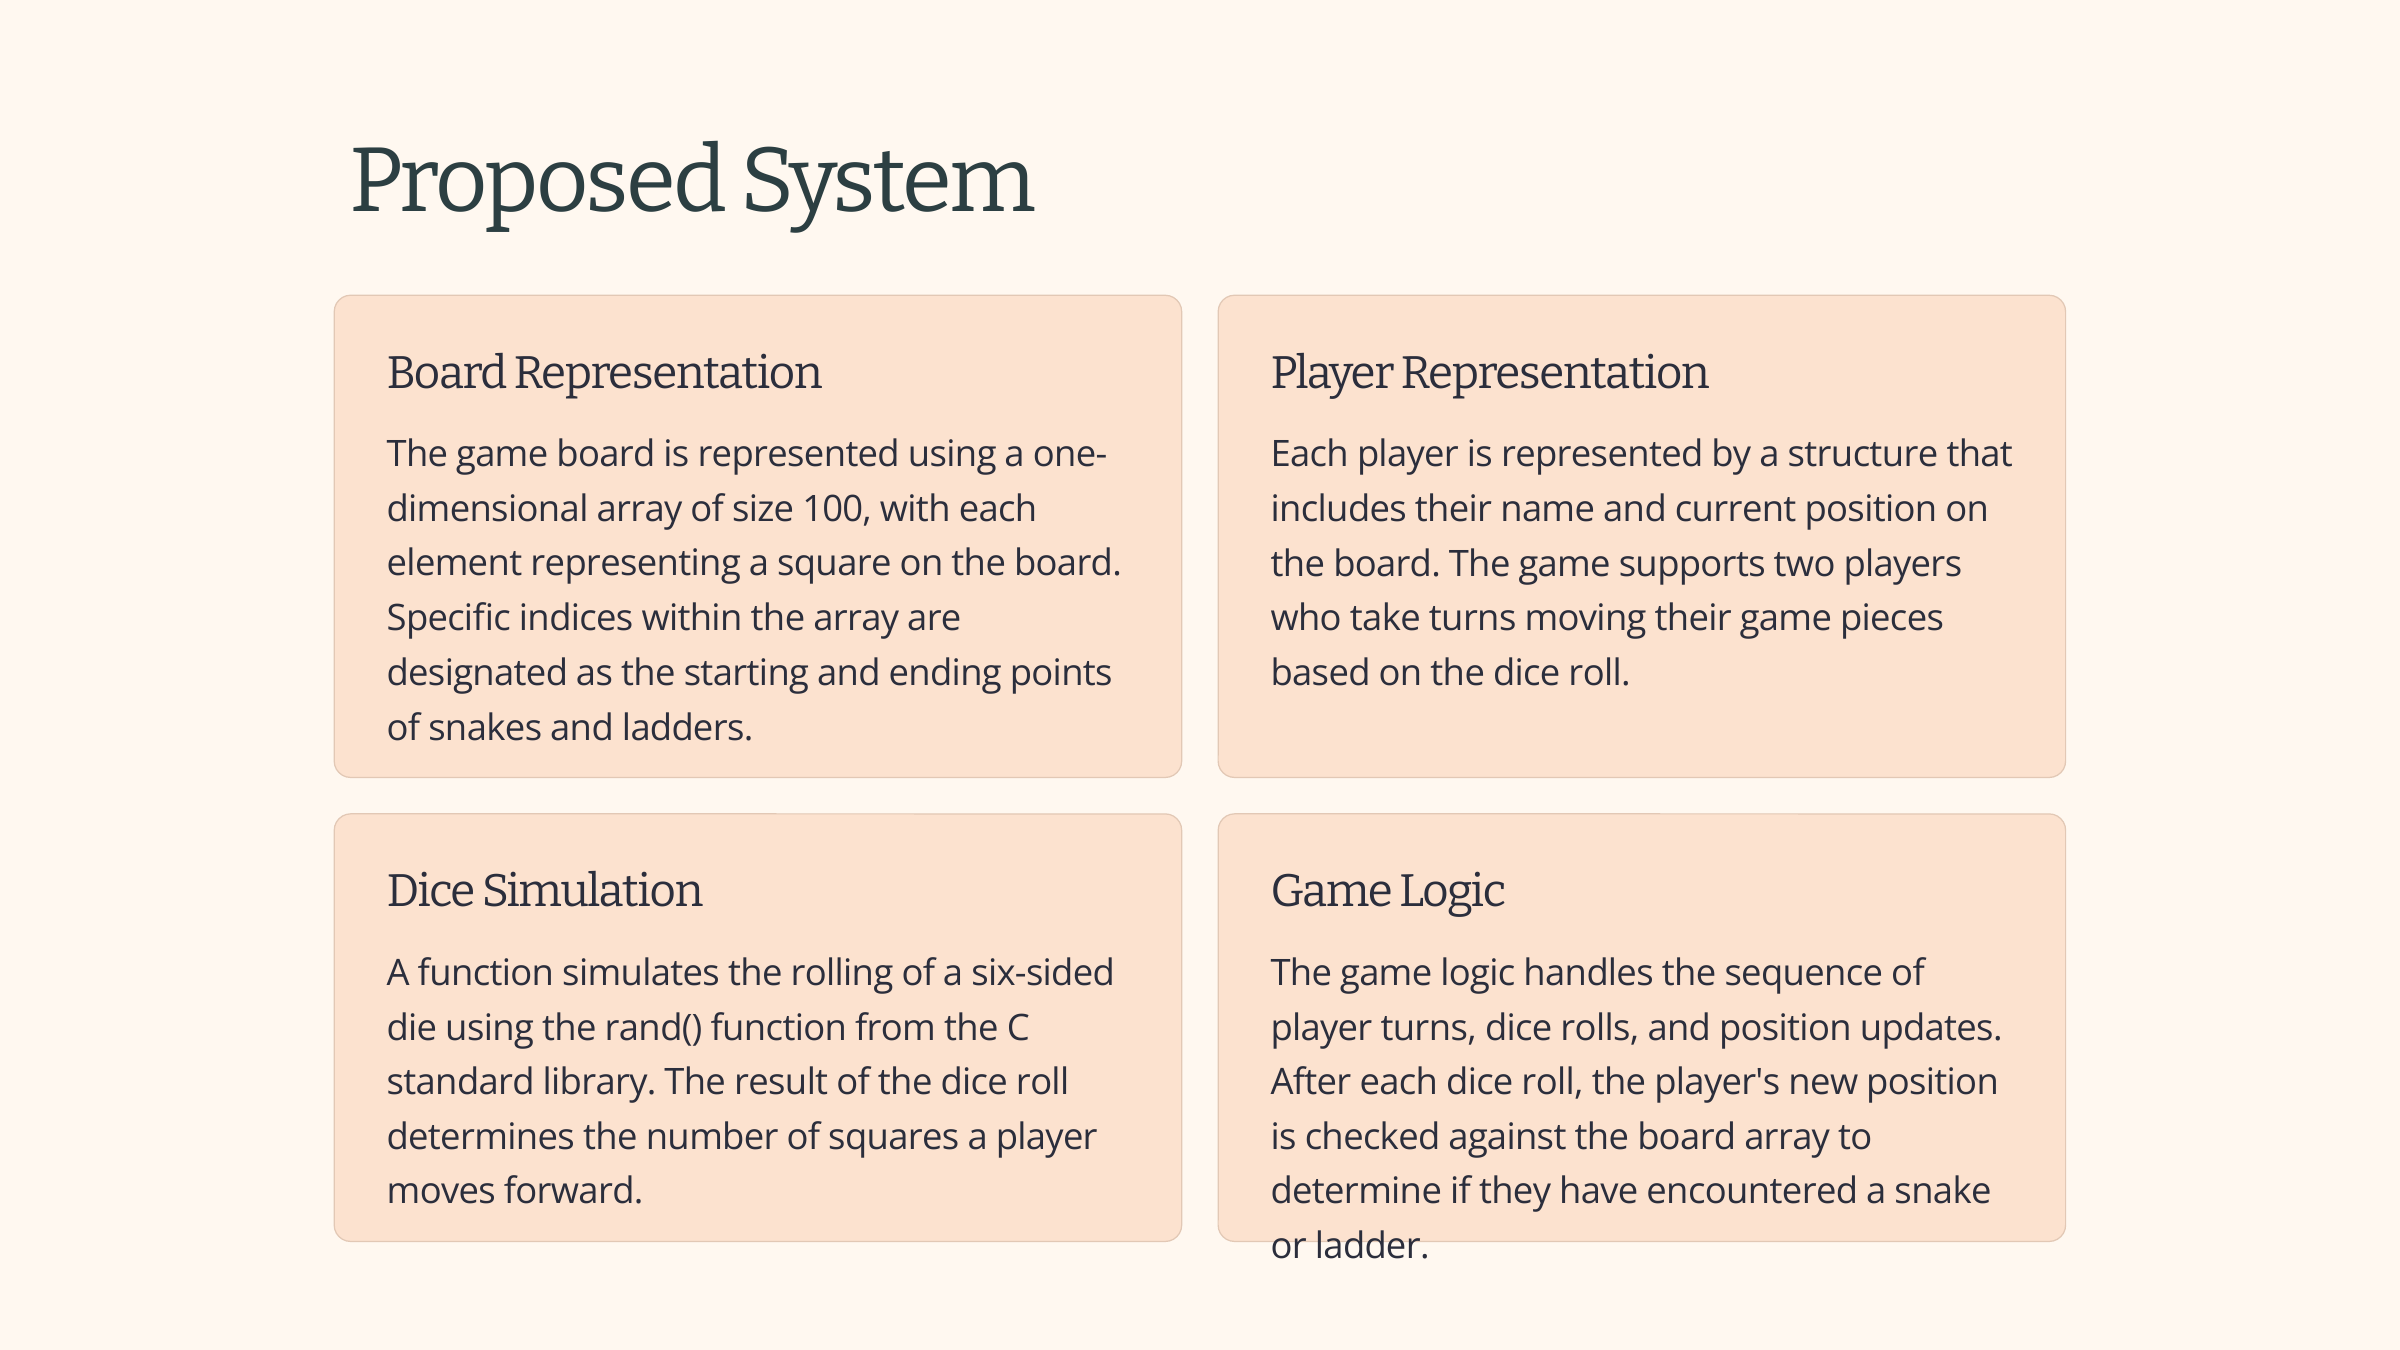

Proposed System

Board Representation
Player Representation
The game board is represented using a one-dimensional array of size 100, with each element representing a square on the board. Specific indices within the array are designated as the starting and ending points of snakes and ladders.
Each player is represented by a structure that includes their name and current position on the board. The game supports two players who take turns moving their game pieces based on the dice roll.

Dice Simulation
Game Logic
A function simulates the rolling of a six-sided die using the rand() function from the C standard library. The result of the dice roll determines the number of squares a player moves forward.
The game logic handles the sequence of player turns, dice rolls, and position updates. After each dice roll, the player's new position is checked against the board array to determine if they have encountered a snake or ladder.